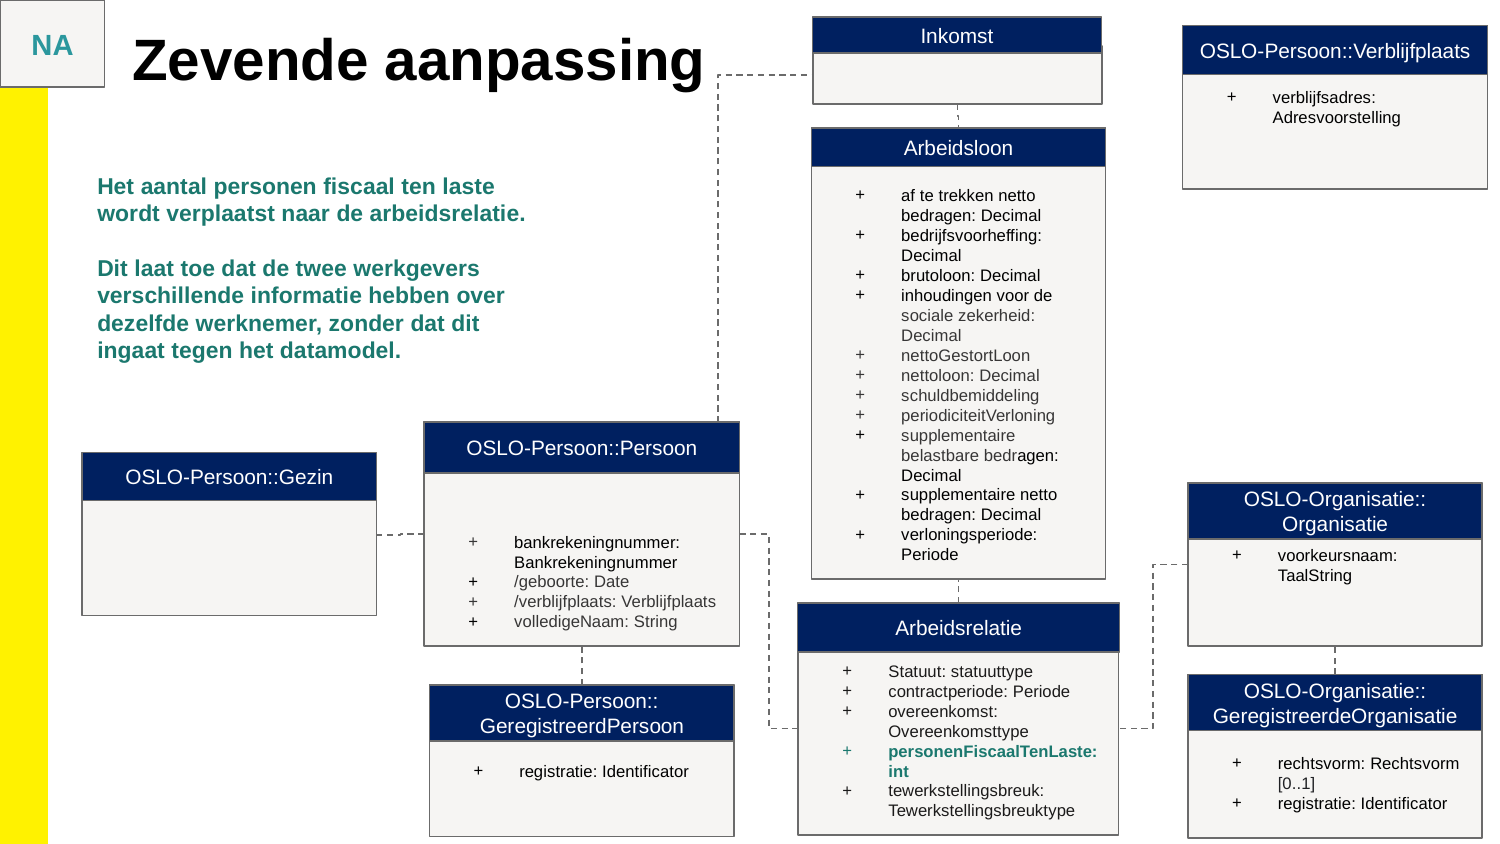

NA
Zevende aanpassing
Inkomst

verblijfsadres: Adresvoorstelling
OSLO-Persoon::Verblijfplaats
Arbeidsloon
af te trekken netto bedragen: Decimal
bedrijfsvoorheffing: Decimal
brutoloon: Decimal
inhoudingen voor de sociale zekerheid: Decimal
nettoGestortLoon
nettoloon: Decimal
schuldbemiddeling
periodiciteitVerloning
supplementaire belastbare bedragen: Decimal
supplementaire netto bedragen: Decimal
verloningsperiode: Periode
Het aantal personen fiscaal ten laste wordt verplaatst naar de arbeidsrelatie.

Dit laat toe dat de twee werkgevers verschillende informatie hebben over dezelfde werknemer, zonder dat dit ingaat tegen het datamodel.
OSLO-Persoon::Persoon

bankrekeningnummer: Bankrekeningnummer
/geboorte: Date
/verblijfplaats: Verblijfplaats
volledigeNaam: String
OSLO-Persoon::Gezin

voorkeursnaam: TaalString
OSLO-Organisatie::
Organisatie
Arbeidsrelatie
Statuut: statuuttype
contractperiode: Periode
overeenkomst: Overeenkomsttype
personenFiscaalTenLaste: int
tewerkstellingsbreuk: Tewerkstellingsbreuktype
rechtsvorm: Rechtsvorm [0..1]
registratie: Identificator

OSLO-Organisatie::
GeregistreerdeOrganisatie

registratie: Identificator
OSLO-Persoon::
GeregistreerdPersoon